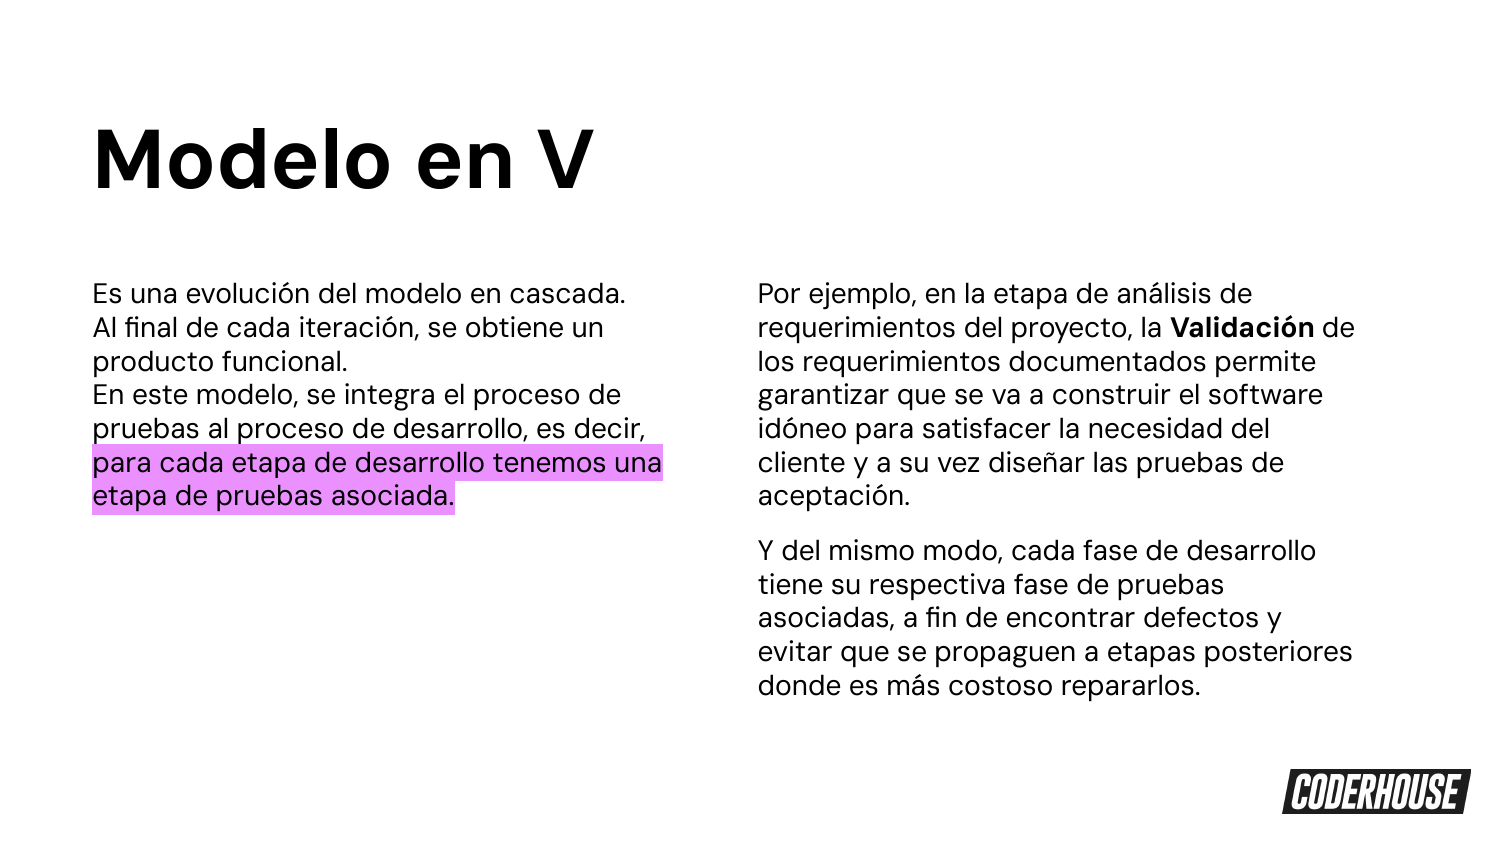

Modelo en V
Es una evolución del modelo en cascada.
Al final de cada iteración, se obtiene un producto funcional.
En este modelo, se integra el proceso de pruebas al proceso de desarrollo, es decir, para cada etapa de desarrollo tenemos una etapa de pruebas asociada.

Por ejemplo, en la etapa de análisis de requerimientos del proyecto, la Validación de los requerimientos documentados permite garantizar que se va a construir el software idóneo para satisfacer la necesidad del cliente y a su vez diseñar las pruebas de aceptación.
Y del mismo modo, cada fase de desarrollo tiene su respectiva fase de pruebas asociadas, a fin de encontrar defectos y evitar que se propaguen a etapas posteriores donde es más costoso repararlos.